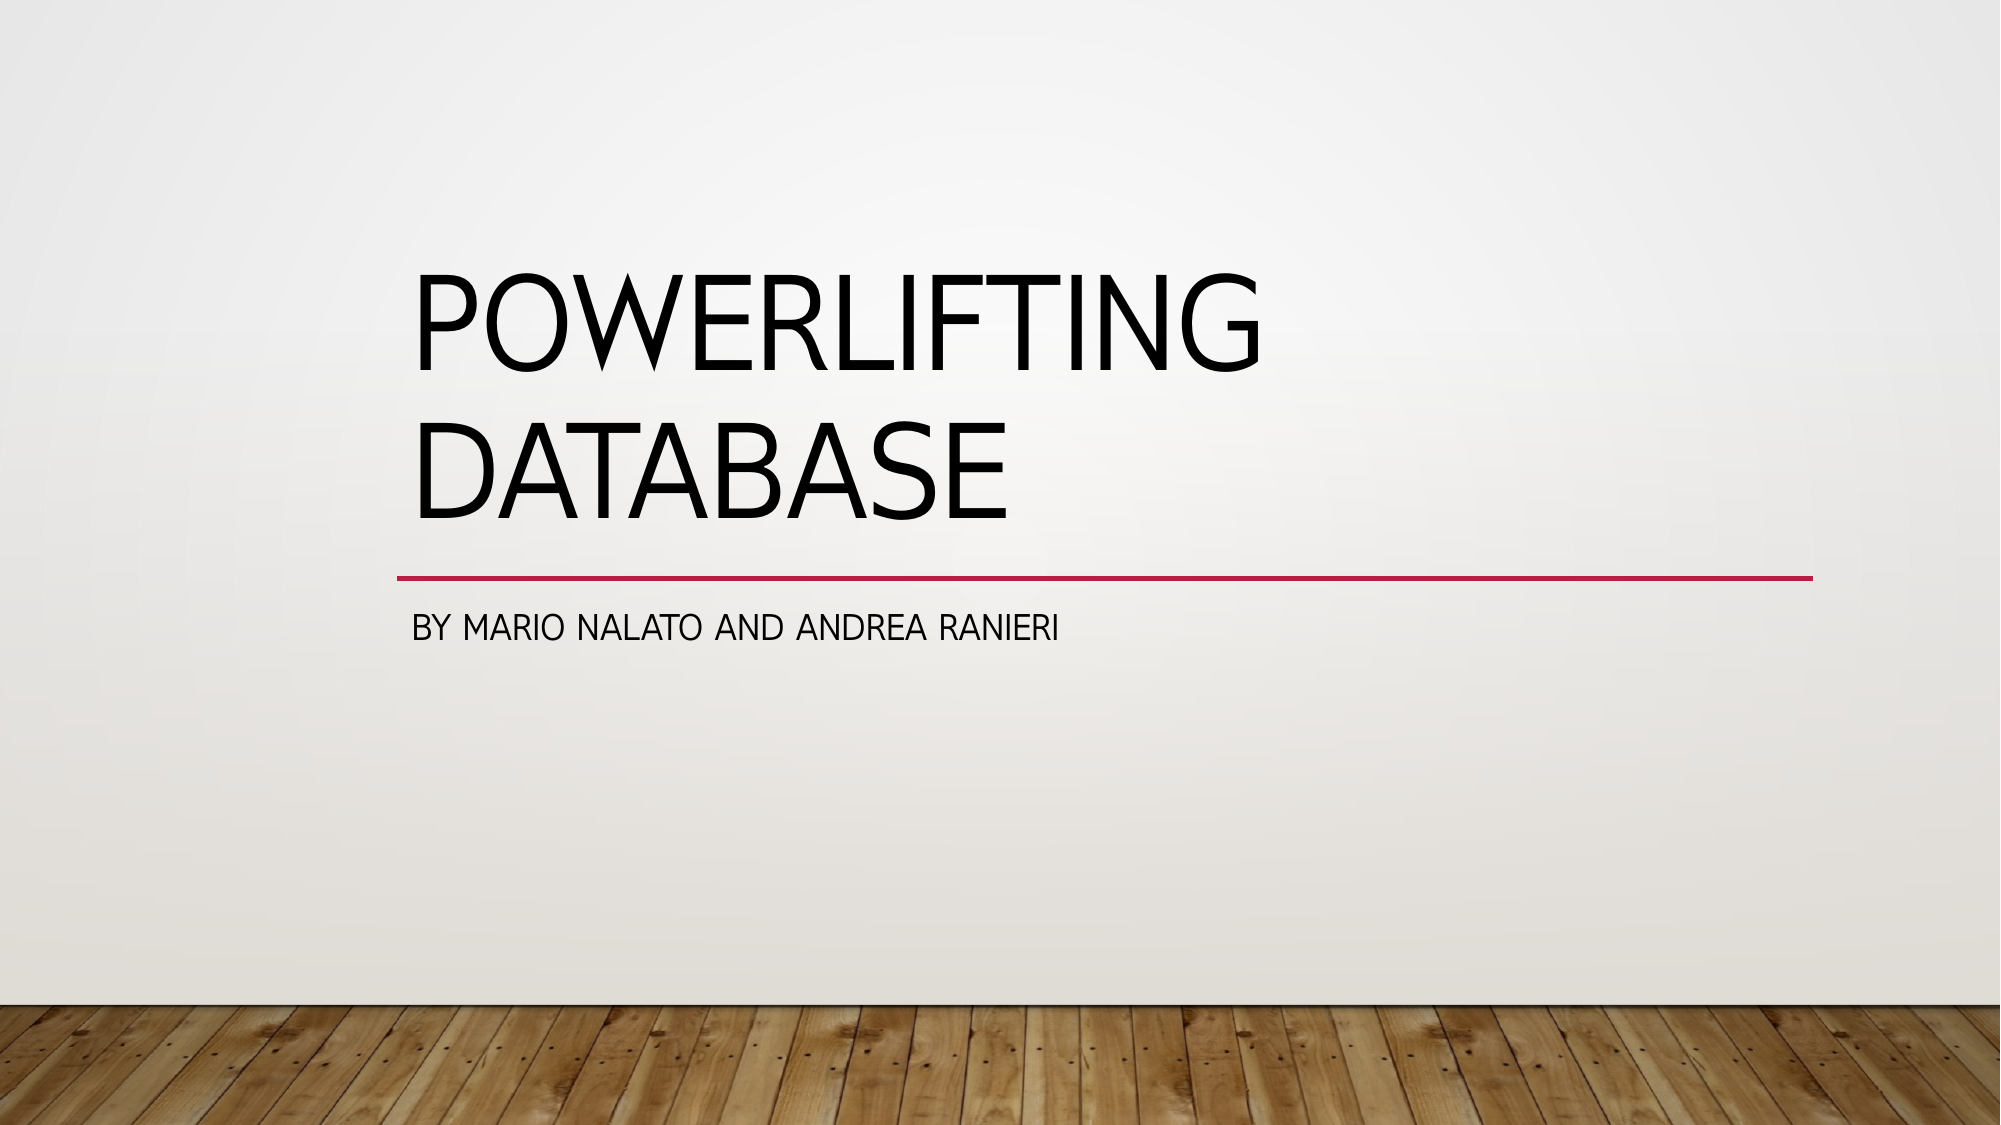

# POWERLIFTING DATABASE
By MARIO NALATO AND ANDREA RANIERI